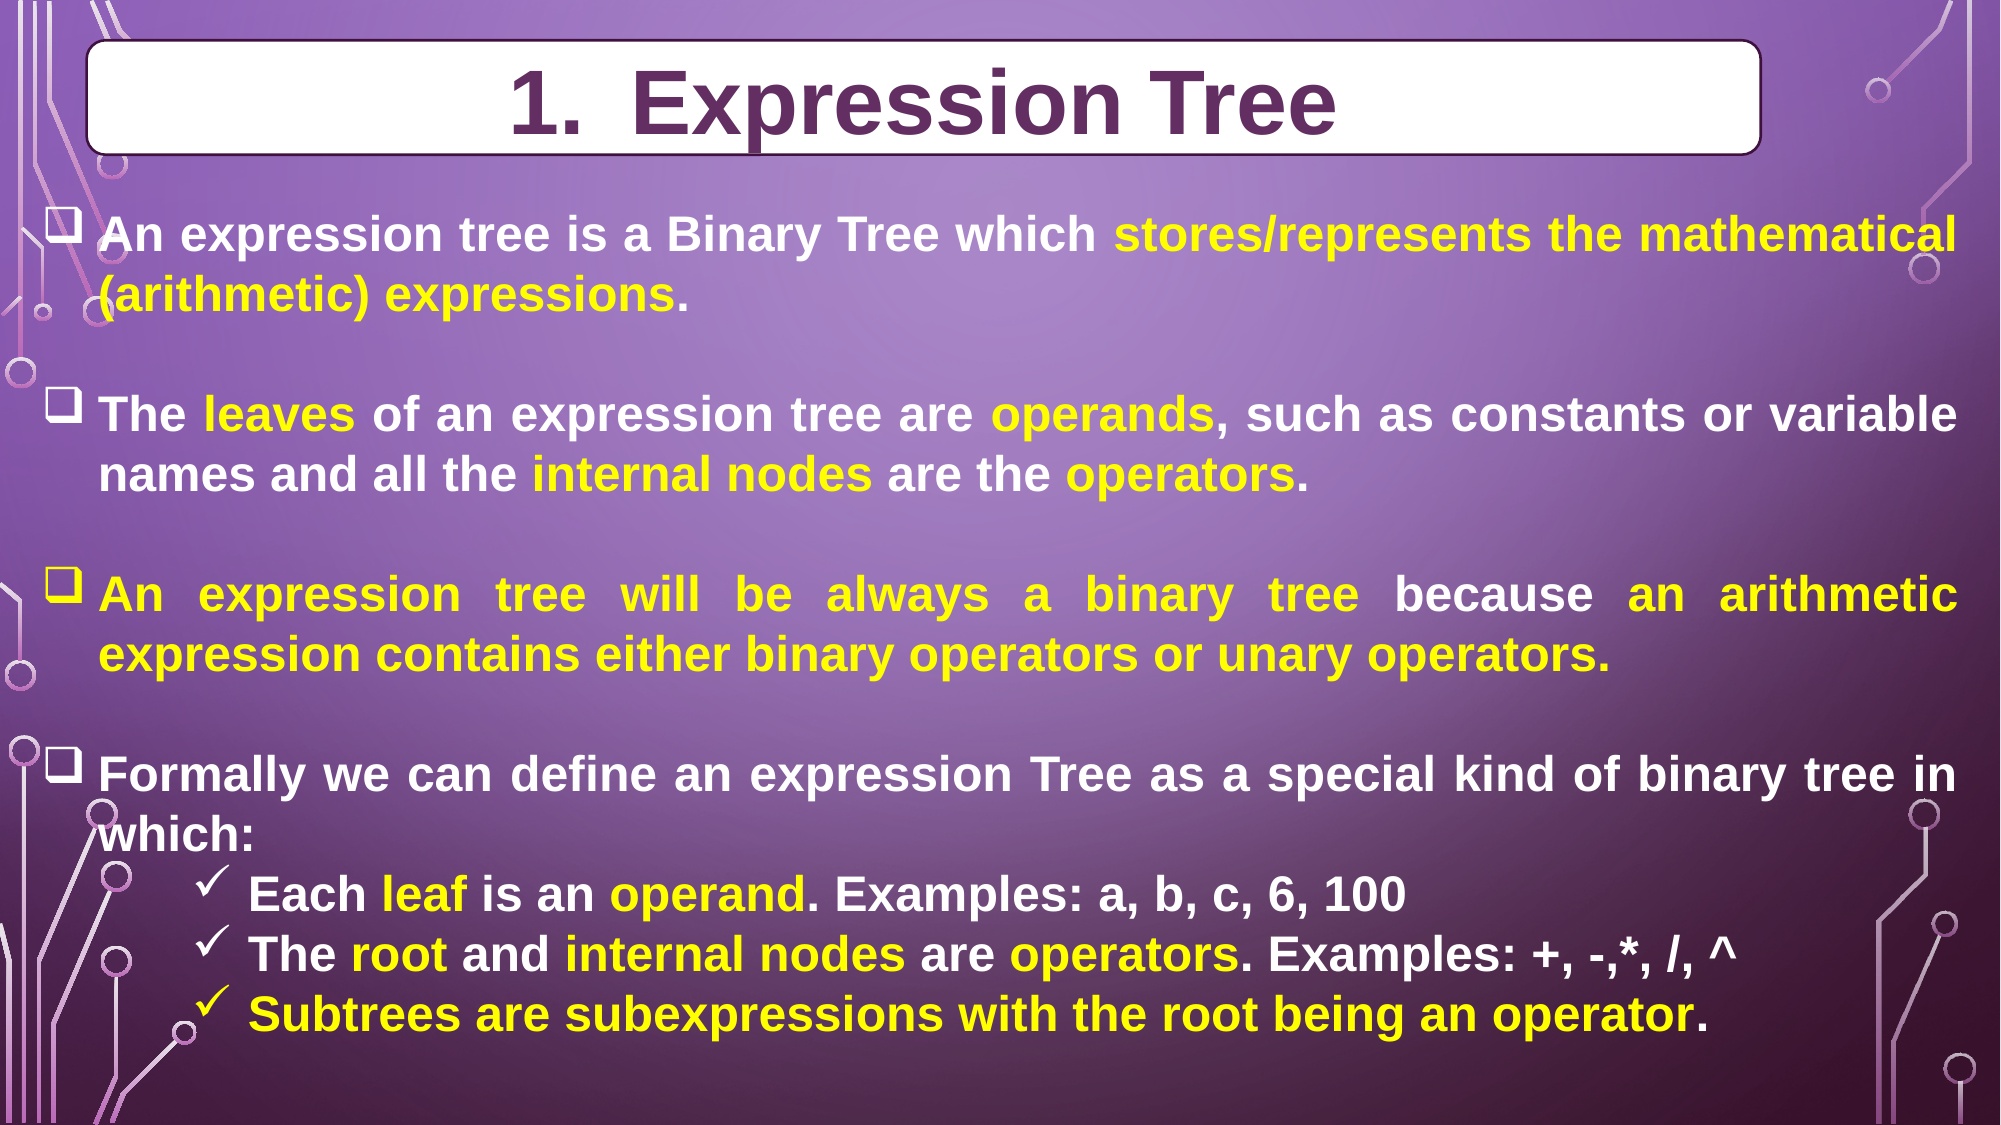

Expression Tree
An expression tree is a Binary Tree which stores/represents the mathematical (arithmetic) expressions.

The leaves of an expression tree are operands, such as constants or variable names and all the internal nodes are the operators.

An expression tree will be always a binary tree because an arithmetic expression contains either binary operators or unary operators.

Formally we can define an expression Tree as a special kind of binary tree in which:
Each leaf is an operand. Examples: a, b, c, 6, 100
The root and internal nodes are operators. Examples: +, -,*, /, ^
Subtrees are subexpressions with the root being an operator.